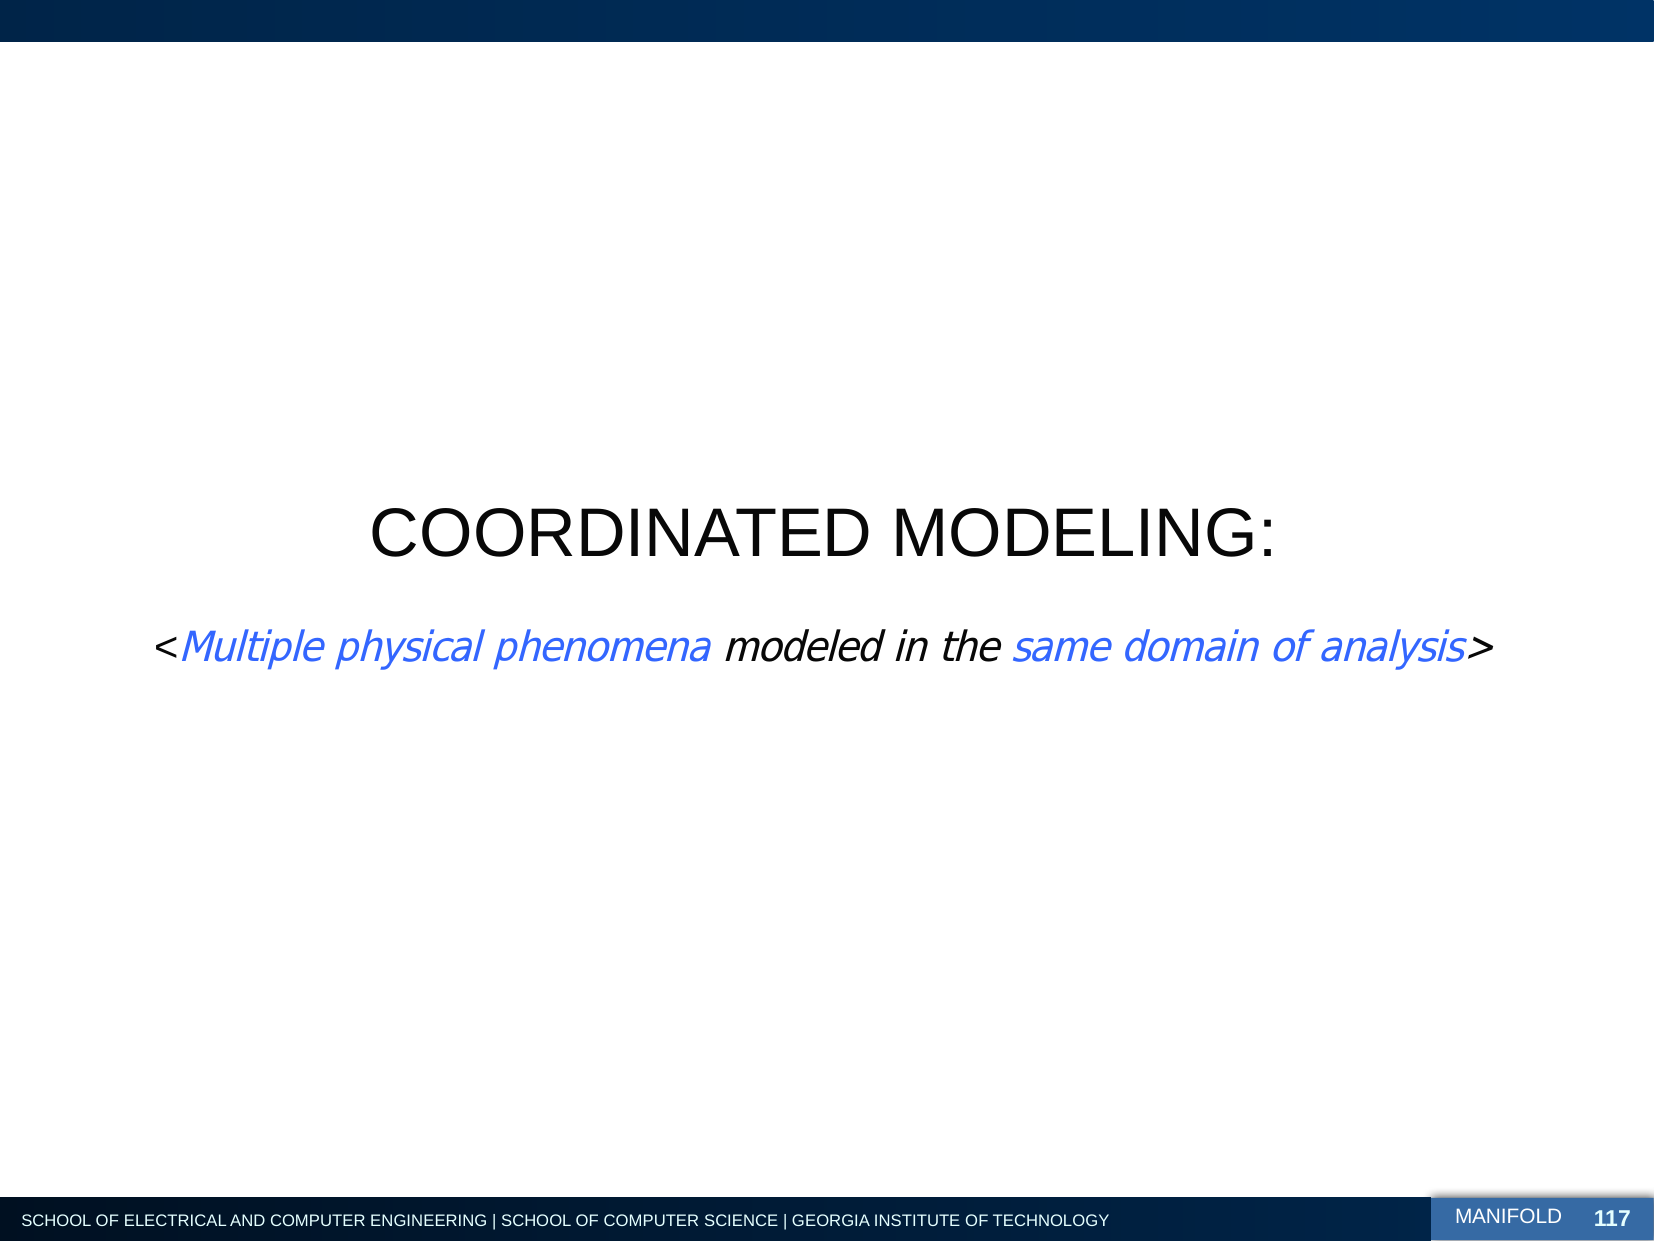

# COORDINATED MODELING: <Multiple physical phenomena modeled in the same domain of analysis>
117